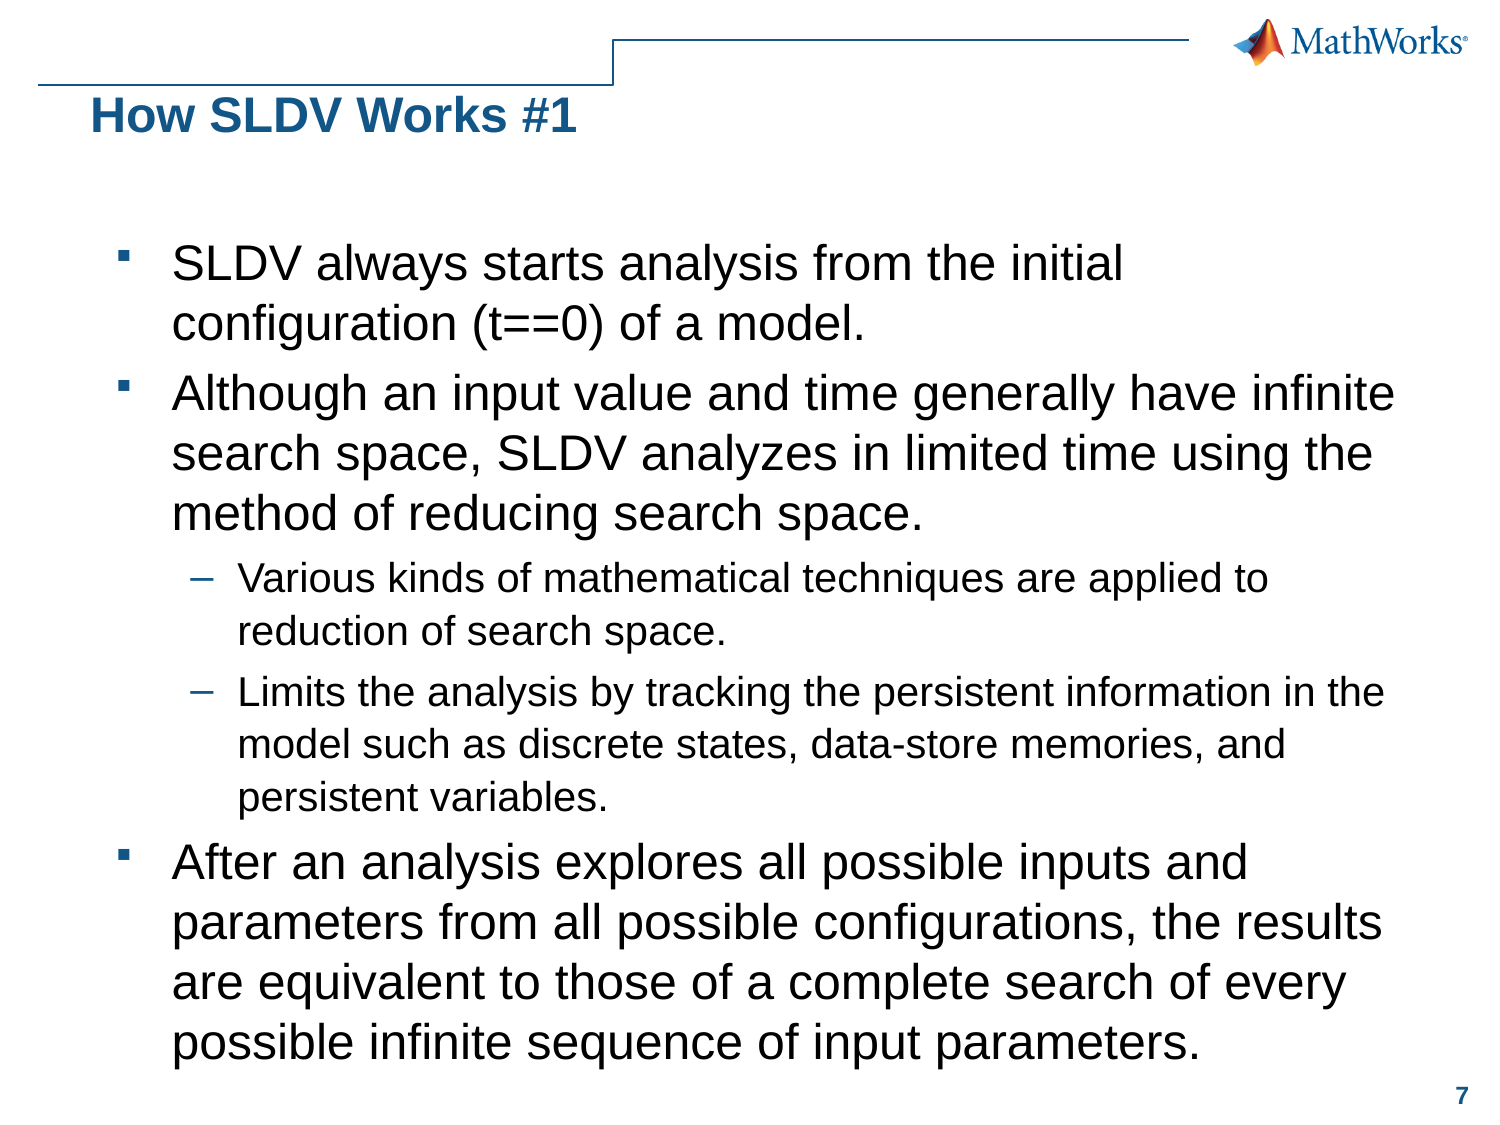

# How SLDV Works #1
SLDV always starts analysis from the initial configuration (t==0) of a model.
Although an input value and time generally have infinite search space, SLDV analyzes in limited time using the method of reducing search space.
Various kinds of mathematical techniques are applied to reduction of search space.
Limits the analysis by tracking the persistent information in the model such as discrete states, data-store memories, and persistent variables.
After an analysis explores all possible inputs and parameters from all possible configurations, the results are equivalent to those of a complete search of every possible infinite sequence of input parameters.